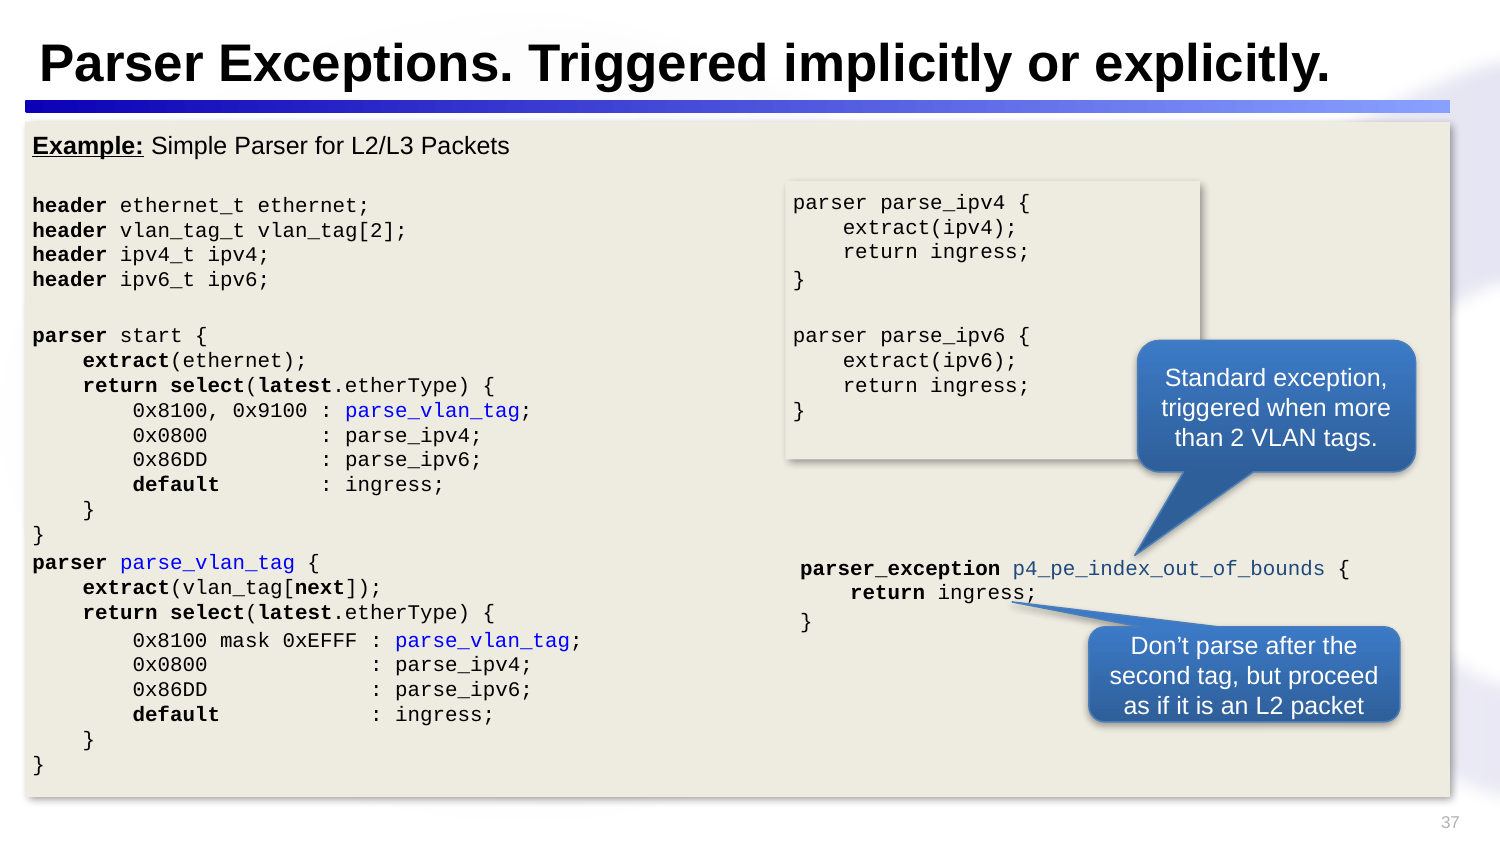

# Parser Exceptions. Triggered implicitly or explicitly.
Example: Simple Parser for L2/L3 Packets

header ethernet_t ethernet;
header vlan_tag_t vlan_tag[2];
header ipv4_t ipv4;
header ipv6_t ipv6;

parser start {
    extract(ethernet);
    return select(latest.etherType) {
        0x8100, 0x9100 : parse_vlan_tag;
        0x0800         : parse_ipv4;
        0x86DD         : parse_ipv6;
        default        : ingress;
    }
}
parser parse_vlan_tag {
    extract(vlan_tag[next]);
    return select(latest.etherType) {
        0x8100 mask 0xEFFF : parse_vlan_tag;
        0x0800             : parse_ipv4;
        0x86DD             : parse_ipv6;
        default            : ingress;
    }
}
parser parse_ipv4 {
    extract(ipv4);
    return ingress;
}

parser parse_ipv6 {
    extract(ipv6);
    return ingress;
}
Standard exception, triggered when more than 2 VLAN tags.
parser_exception p4_pe_index_out_of_bounds {
    return ingress;
}
Don’t parse after the second tag, but proceed as if it is an L2 packet
37